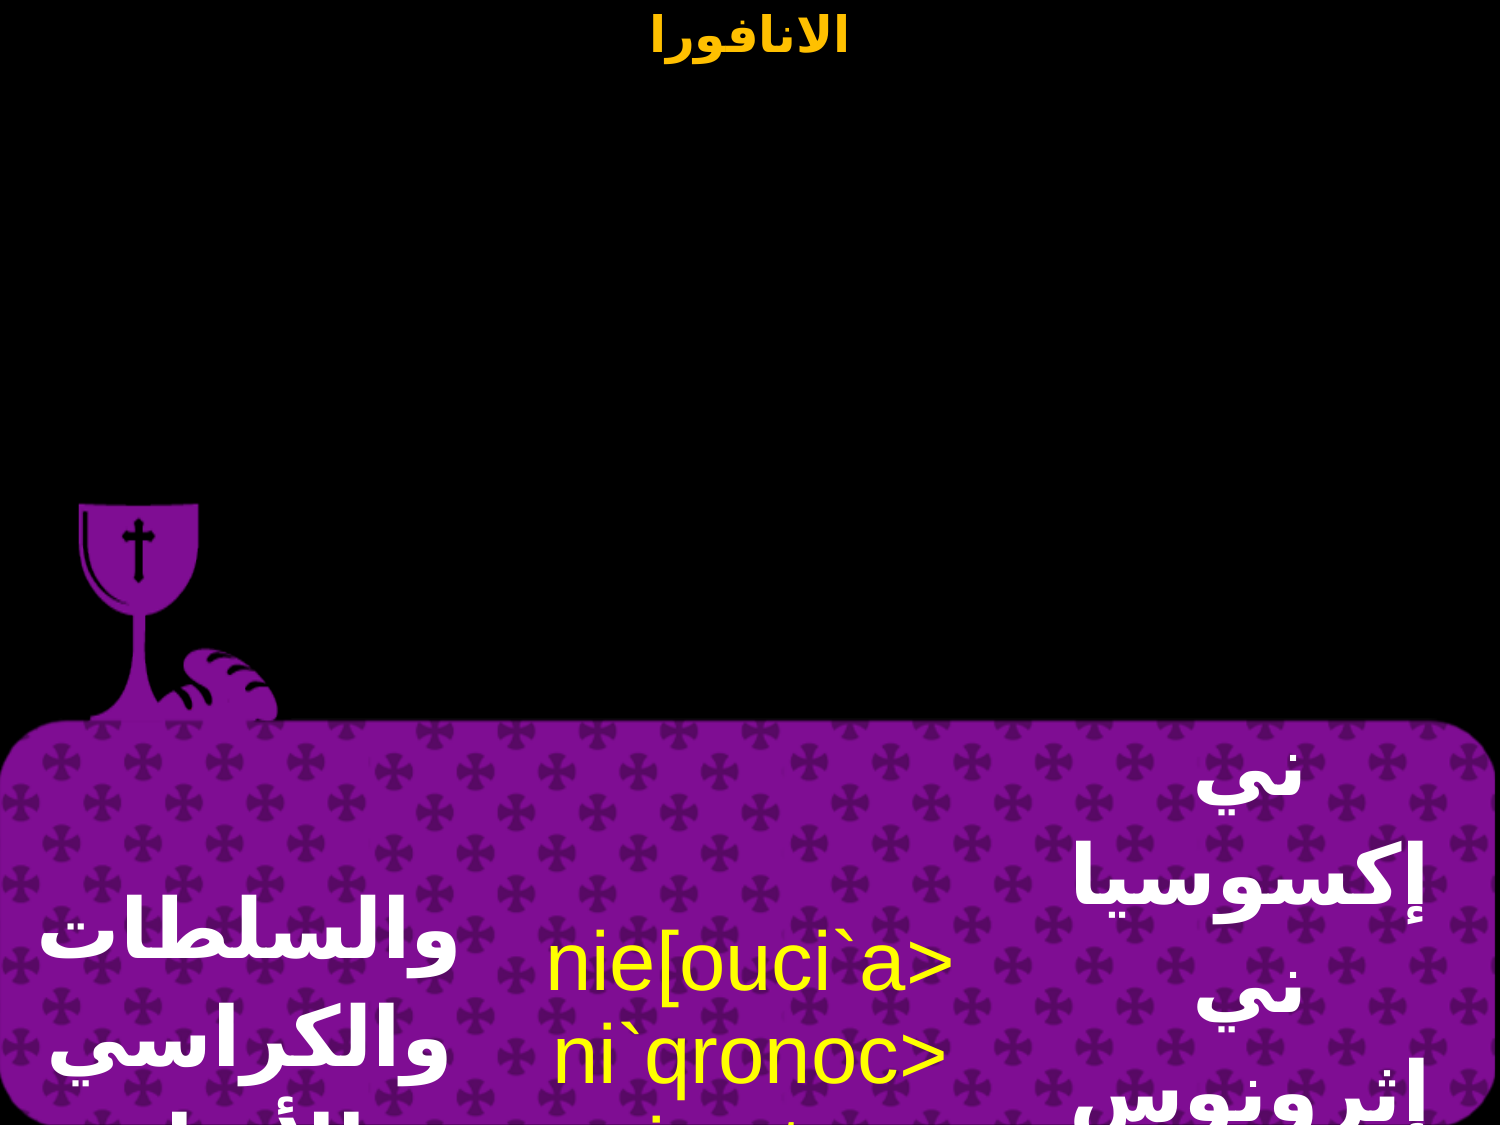

| والسلطات والكراسي والأرباب والقوات | nie[ouci`a> ni`qronoc> nimet\_> nijom | ني إكسوسيا ني إثرونوس ني ميت شويس ني جوم |
| --- | --- | --- |